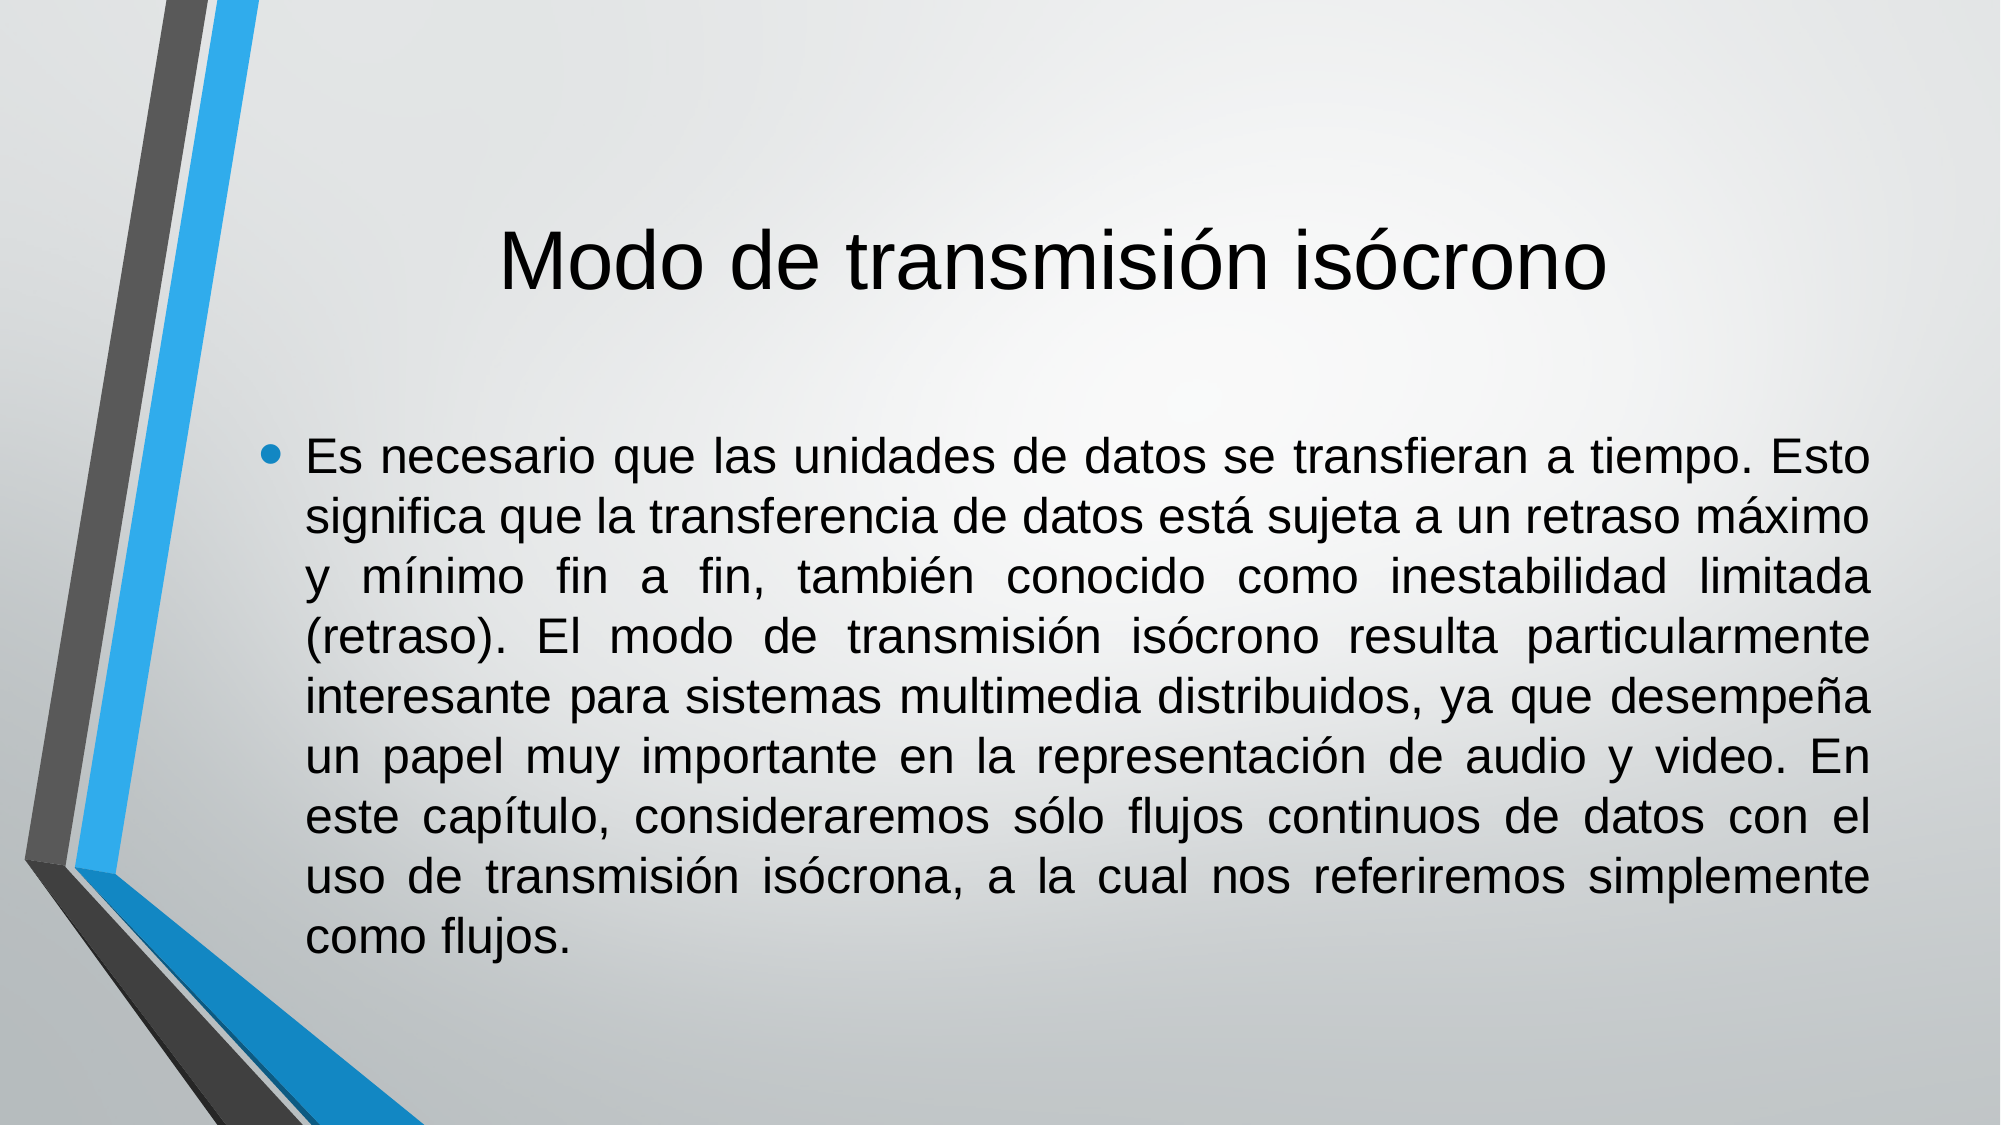

# Modo de transmisión isócrono
Es necesario que las unidades de datos se transfieran a tiempo. Esto significa que la transferencia de datos está sujeta a un retraso máximo y mínimo fin a fin, también conocido como inestabilidad limitada (retraso). El modo de transmisión isócrono resulta particularmente interesante para sistemas multimedia distribuidos, ya que desempeña un papel muy importante en la representación de audio y video. En este capítulo, consideraremos sólo flujos continuos de datos con el uso de transmisión isócrona, a la cual nos referiremos simplemente como flujos.